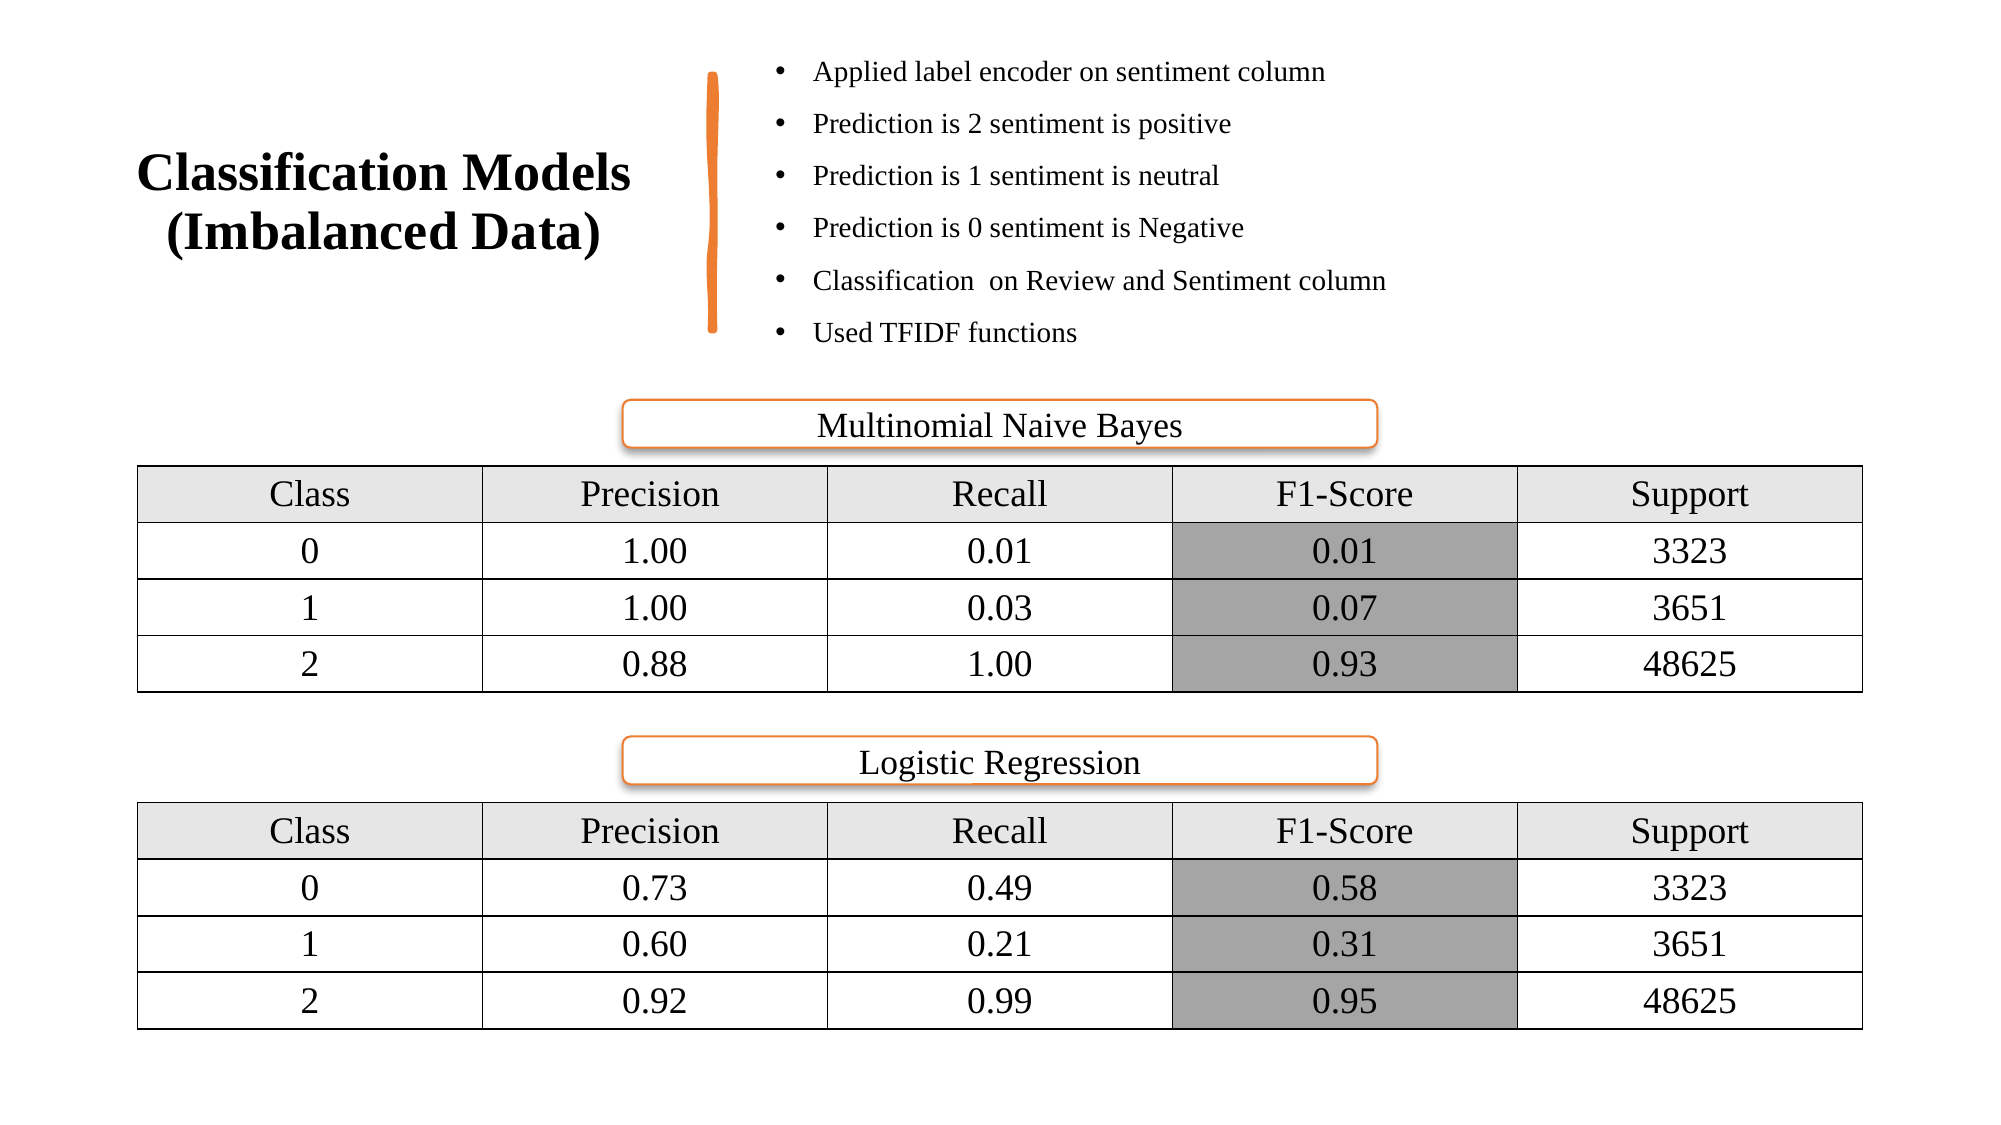

Applied label encoder on sentiment column
Prediction is 2 sentiment is positive
Prediction is 1 sentiment is neutral
Prediction is 0 sentiment is Negative
Classification  on Review and Sentiment column
Used TFIDF functions
# Classification Models (Imbalanced Data)

Multinomial Naive Bayes
| Class | Precision | Recall | F1-Score | Support |
| --- | --- | --- | --- | --- |
| 0 | 1.00 | 0.01 | 0.01 | 3323 |
| 1 | 1.00 | 0.03 | 0.07 | 3651 |
| 2 | 0.88 | 1.00 | 0.93 | 48625 |
Logistic Regression
| Class | Precision | Recall | F1-Score | Support |
| --- | --- | --- | --- | --- |
| 0 | 0.73 | 0.49 | 0.58 | 3323 |
| 1 | 0.60 | 0.21 | 0.31 | 3651 |
| 2 | 0.92 | 0.99 | 0.95 | 48625 |